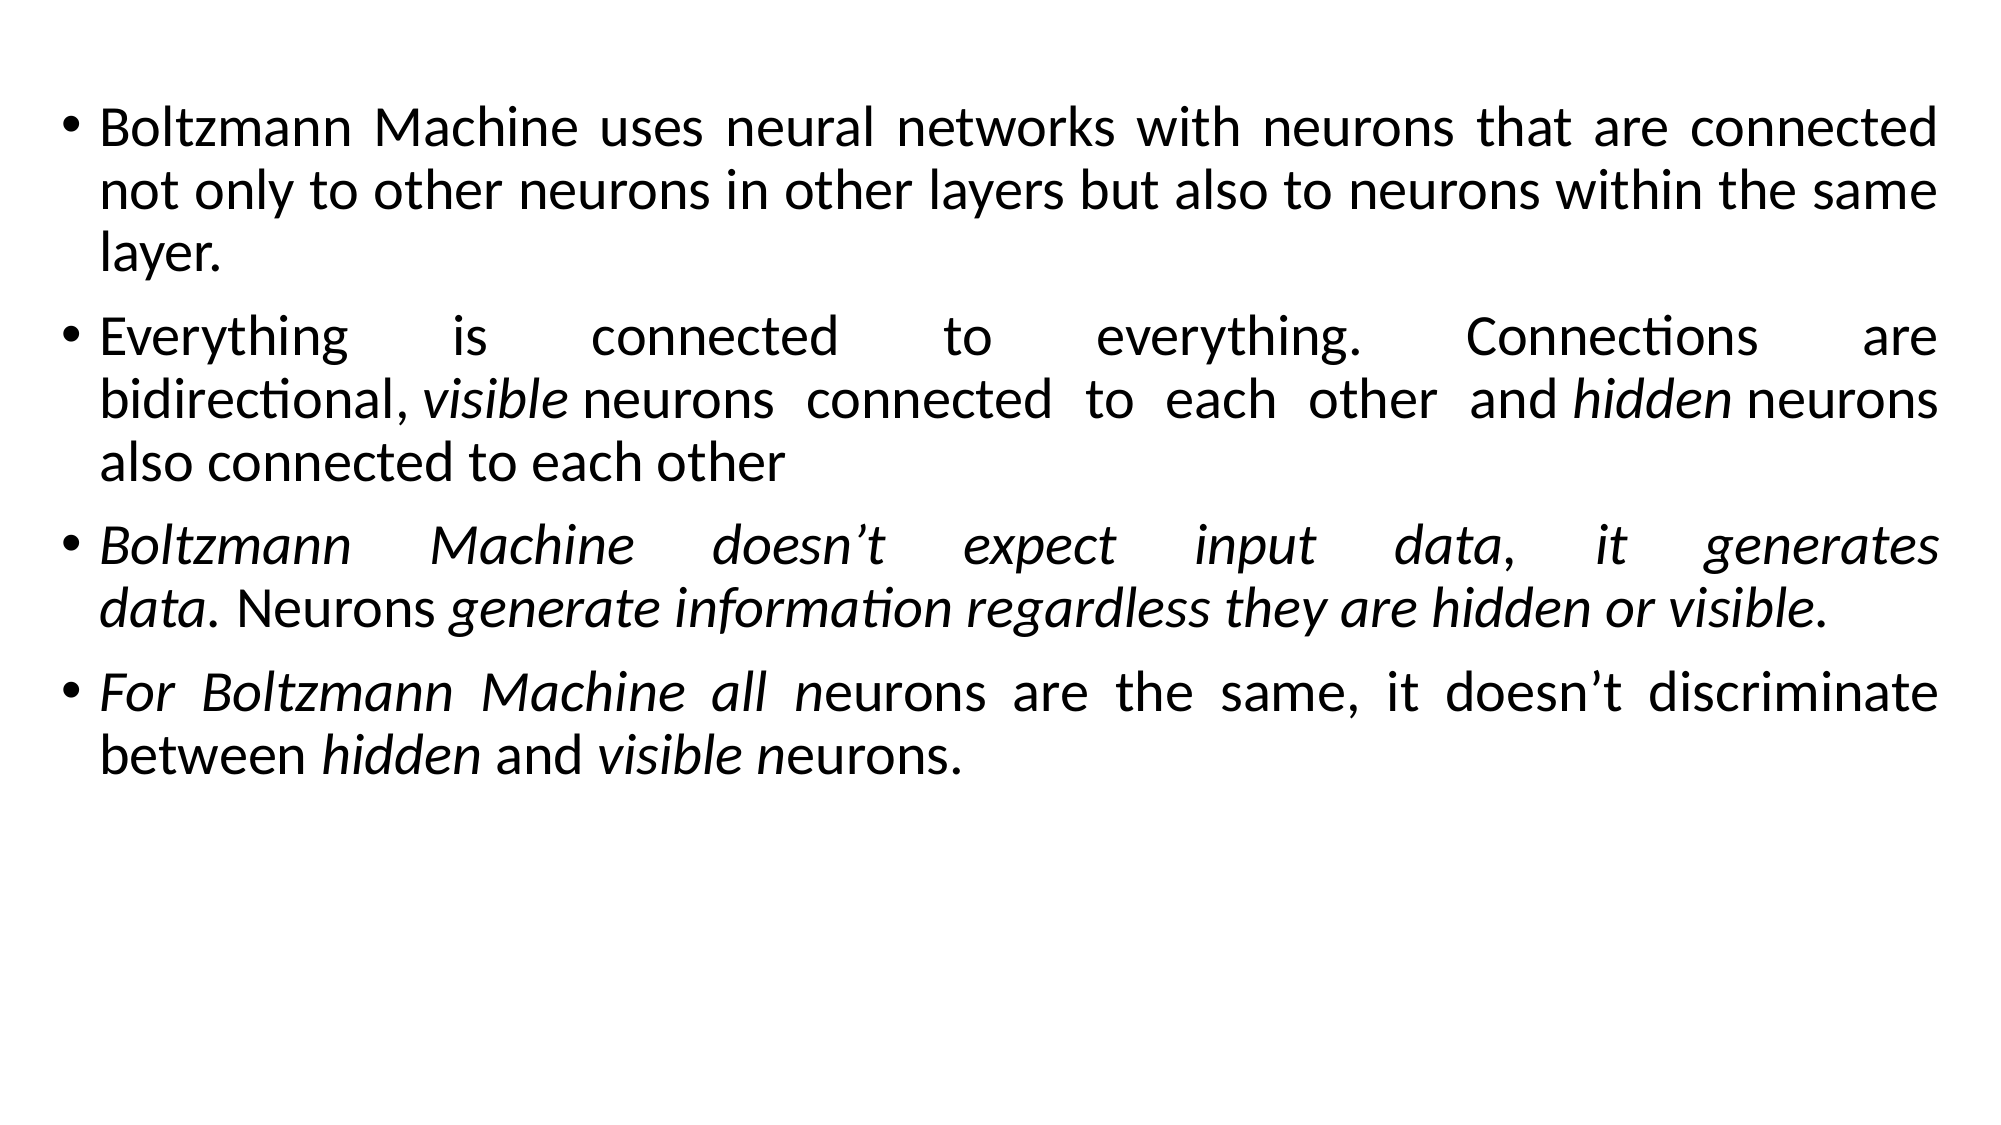

Boltzmann Machine uses neural networks with neurons that are connected not only to other neurons in other layers but also to neurons within the same layer.
Everything is connected to everything. Connections are bidirectional, visible neurons connected to each other and hidden neurons also connected to each other
Boltzmann Machine doesn’t expect input data, it generates data. Neurons generate information regardless they are hidden or visible.
For Boltzmann Machine all neurons are the same, it doesn’t discriminate between hidden and visible neurons.